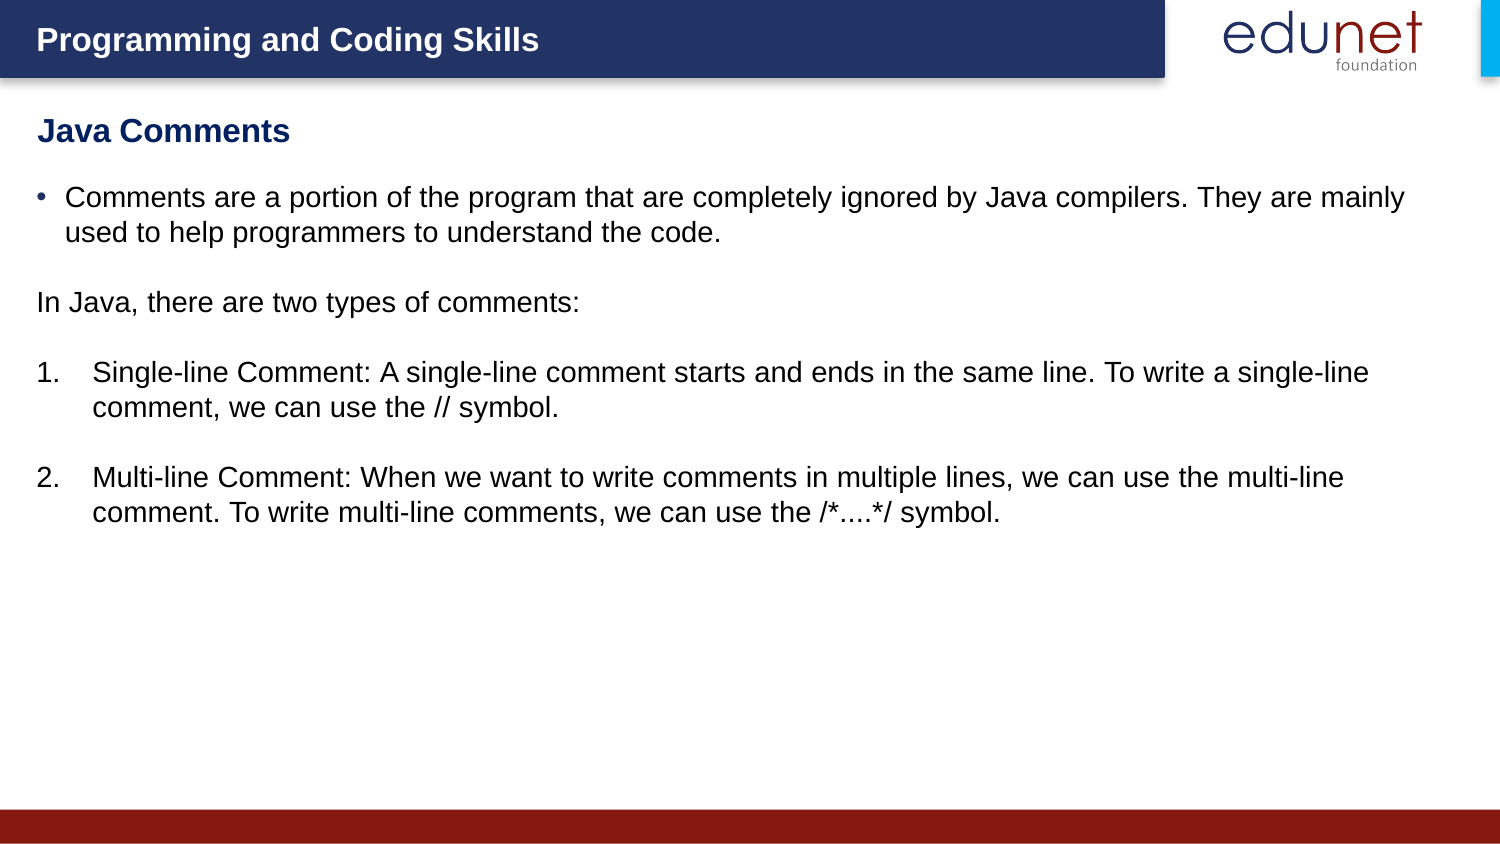

# Java Comments
Comments are a portion of the program that are completely ignored by Java compilers. They are mainly used to help programmers to understand the code.

In Java, there are two types of comments:

Single-line Comment: A single-line comment starts and ends in the same line. To write a single-line comment, we can use the // symbol.

Multi-line Comment: When we want to write comments in multiple lines, we can use the multi-line comment. To write multi-line comments, we can use the /*....*/ symbol.